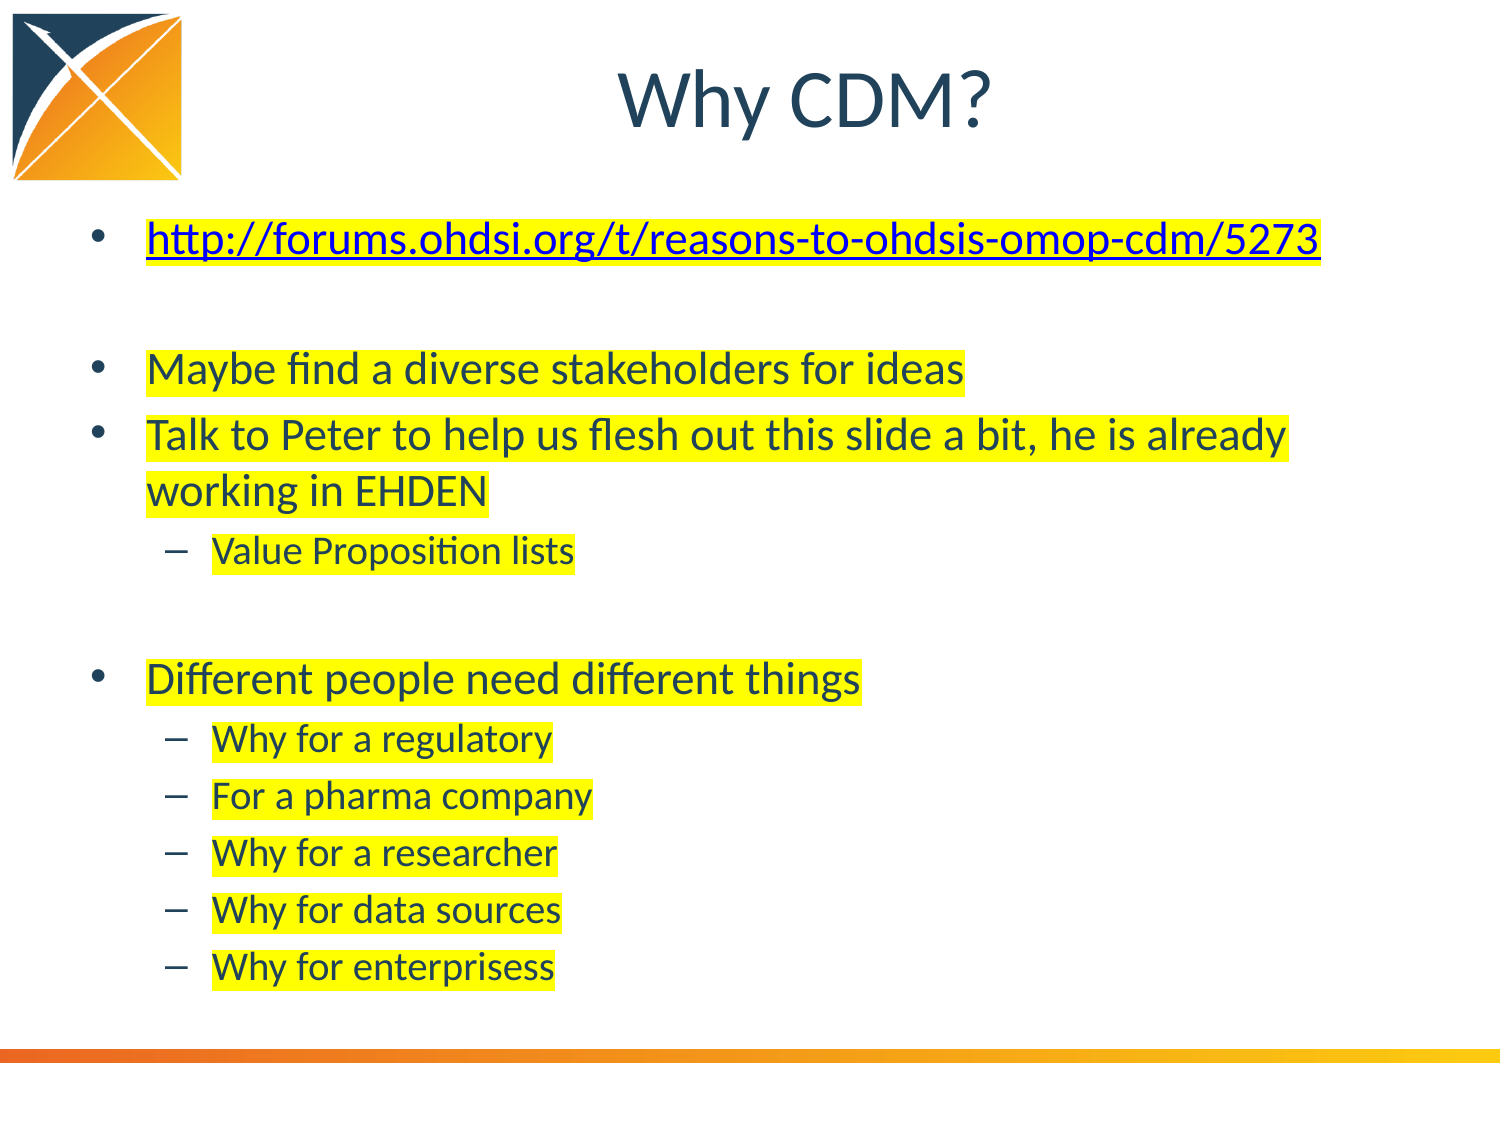

# Why CDM?
http://forums.ohdsi.org/t/reasons-to-ohdsis-omop-cdm/5273

Maybe find a diverse stakeholders for ideas
Talk to Peter to help us flesh out this slide a bit, he is already working in EHDEN
Value Proposition lists

Different people need different things
Why for a regulatory
For a pharma company
Why for a researcher
Why for data sources
Why for enterprisess